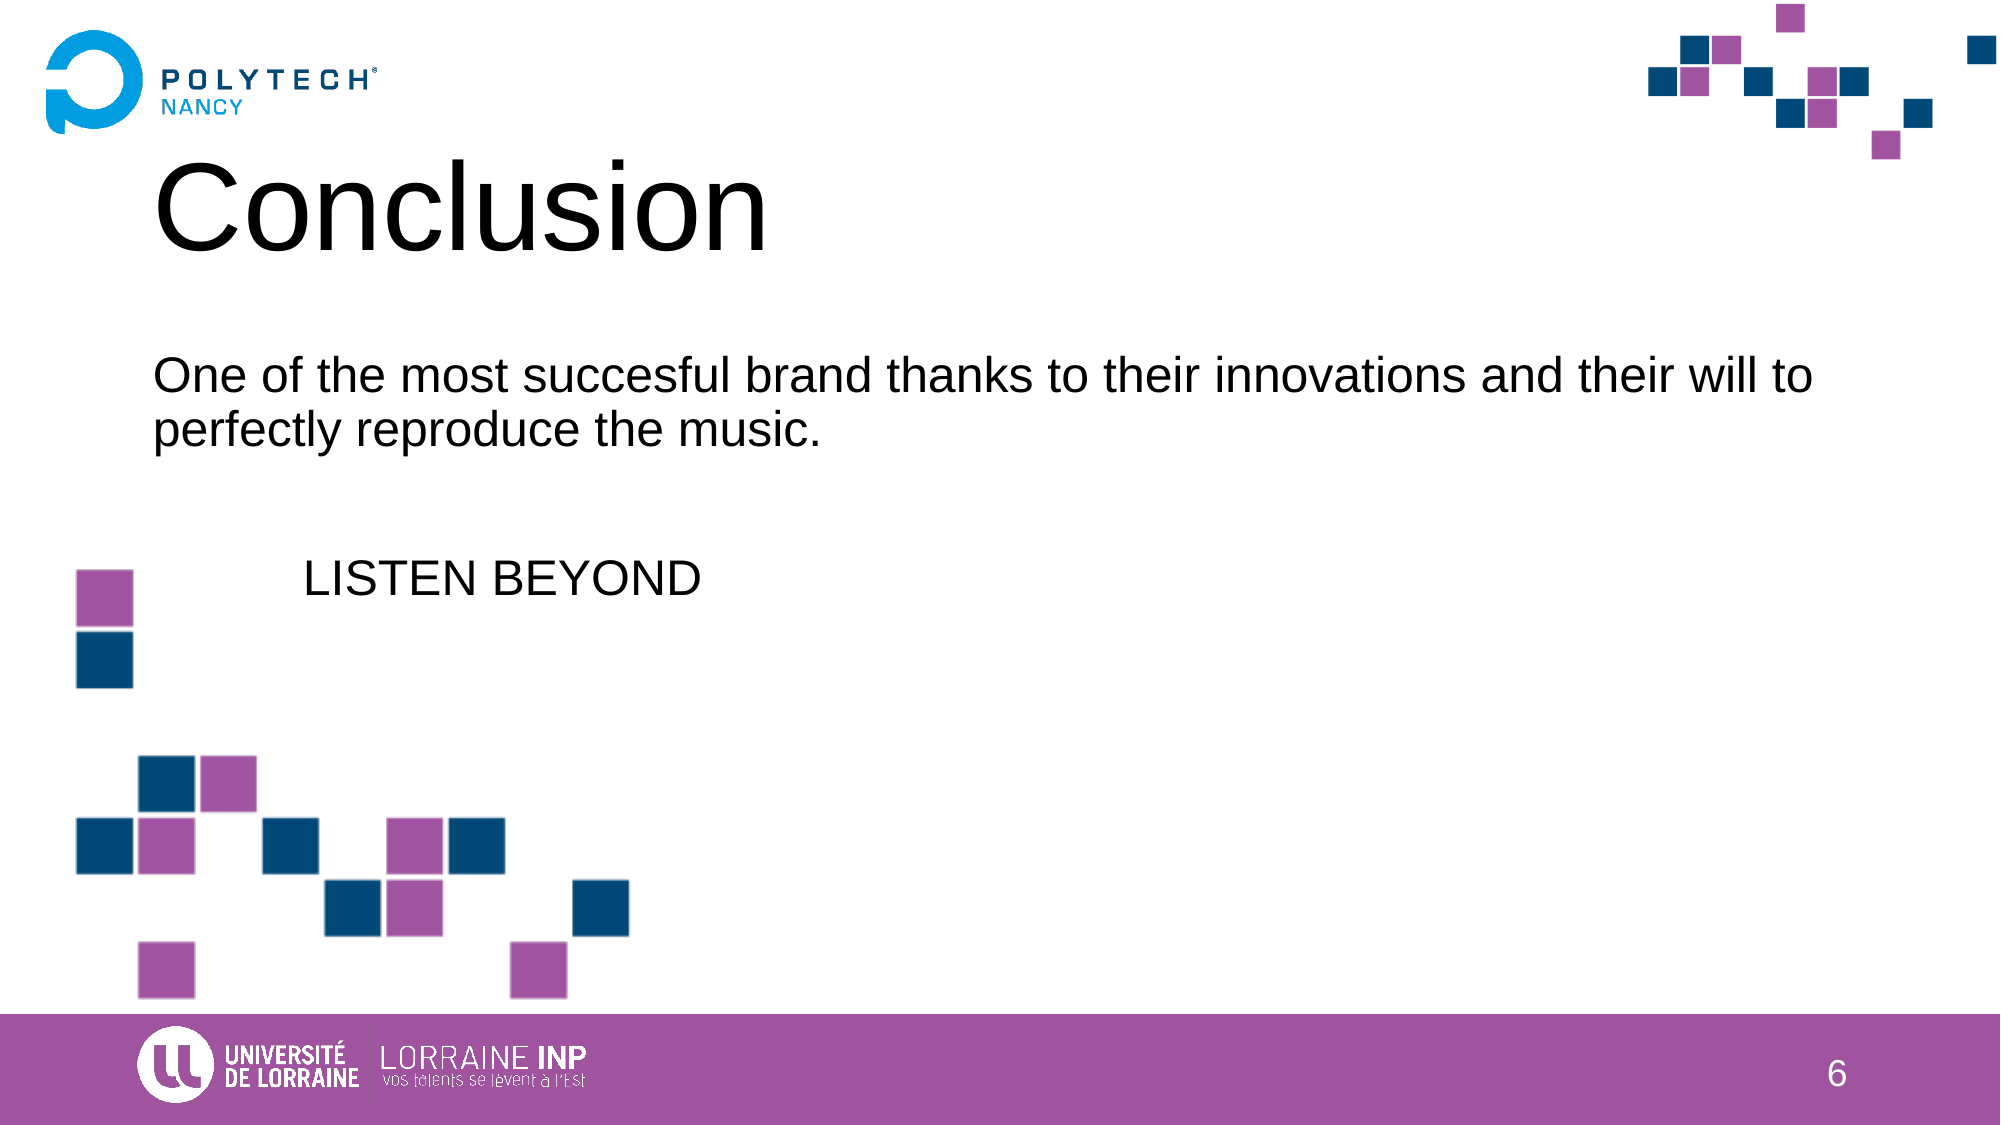

# Conclusion
One of the most succesful brand thanks to their innovations and their will to perfectly reproduce the music.

	LISTEN BEYOND